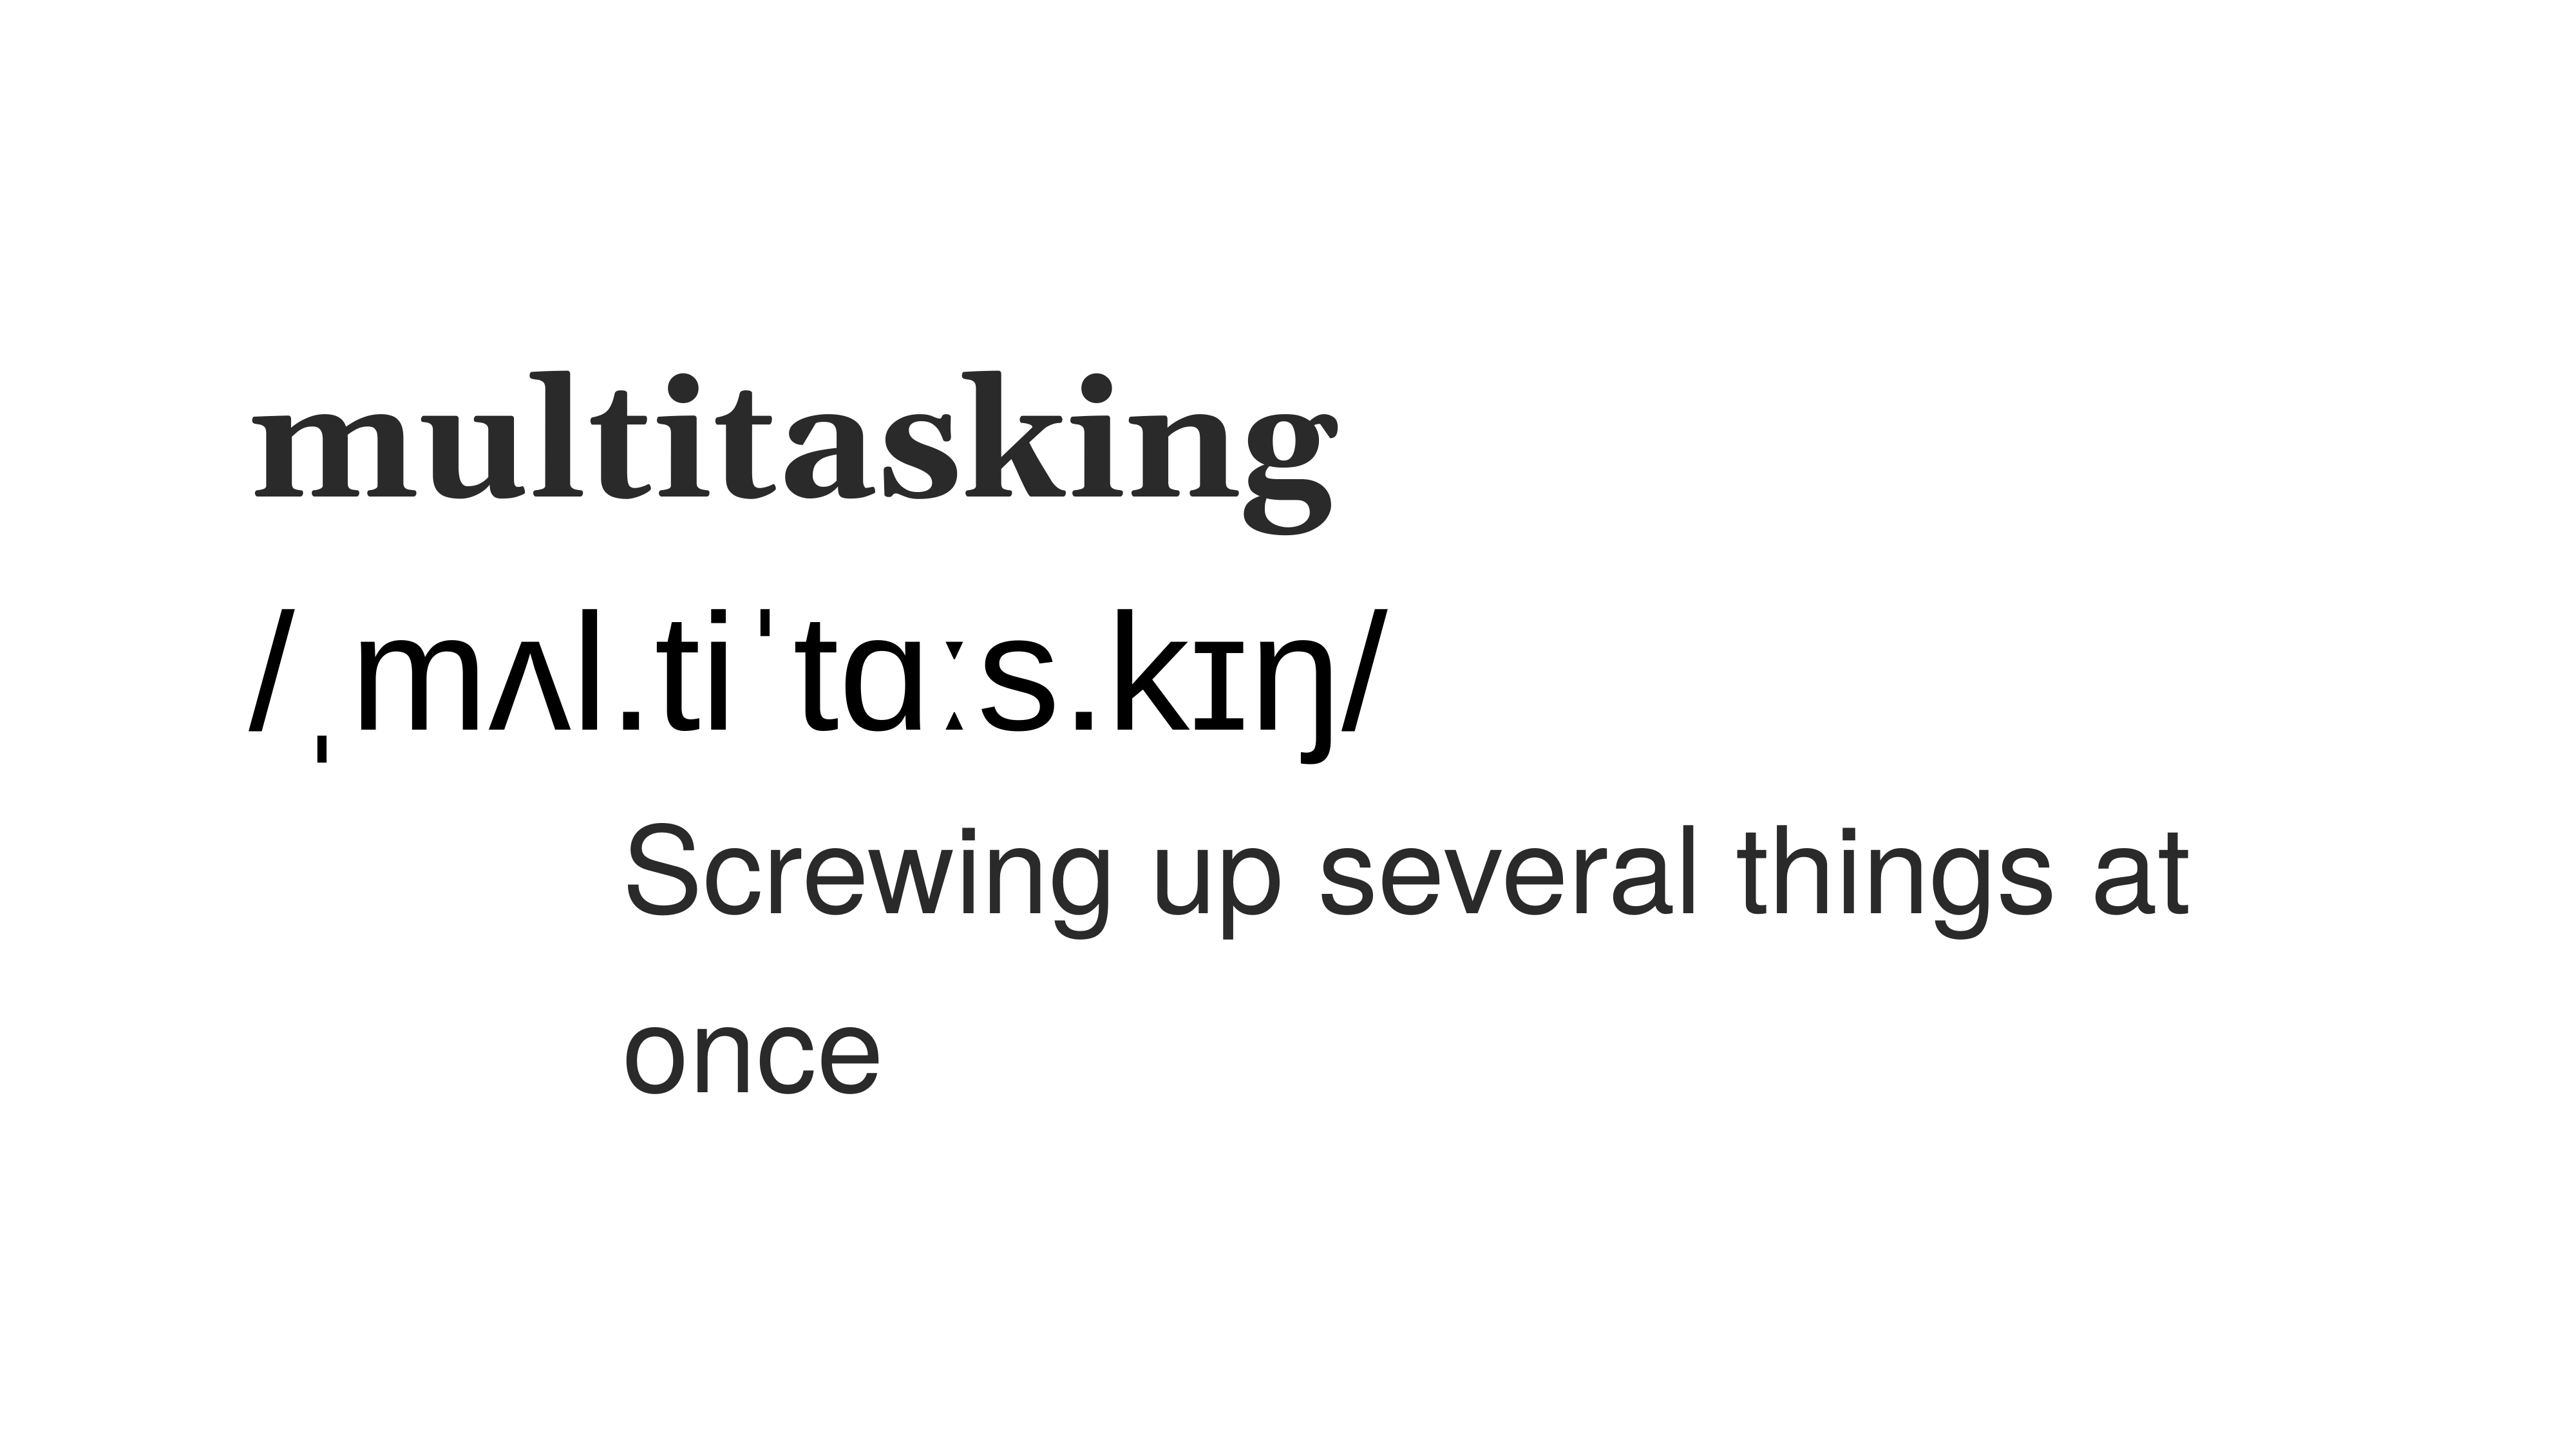

multitasking
/ˌmʌl.tiˈtɑːs.kɪŋ/
Screwing up several things at once